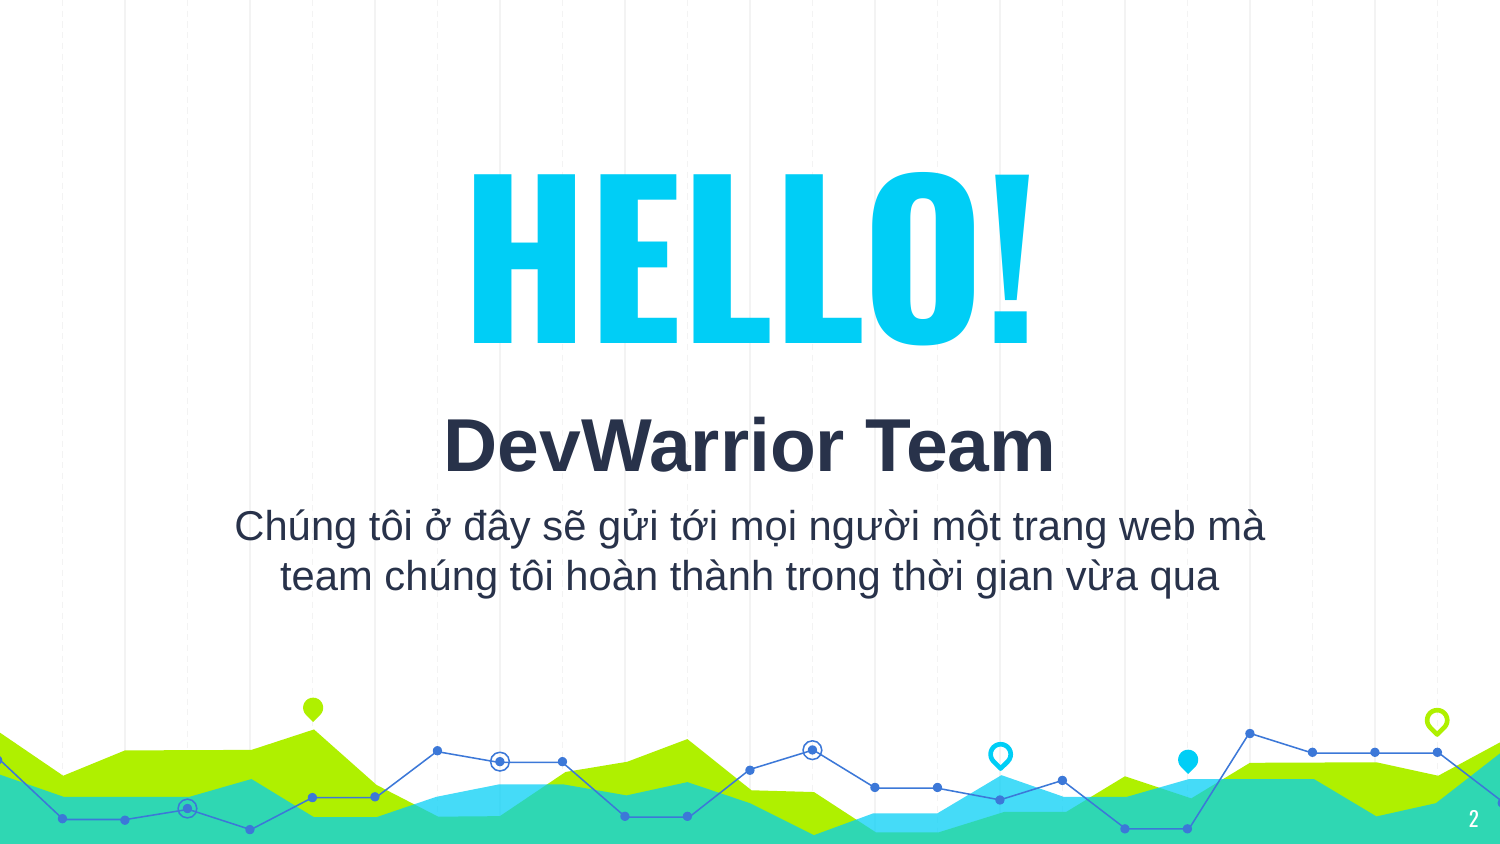

HELLO!
DevWarrior Team
Chúng tôi ở đây sẽ gửi tới mọi người một trang web mà team chúng tôi hoàn thành trong thời gian vừa qua

2